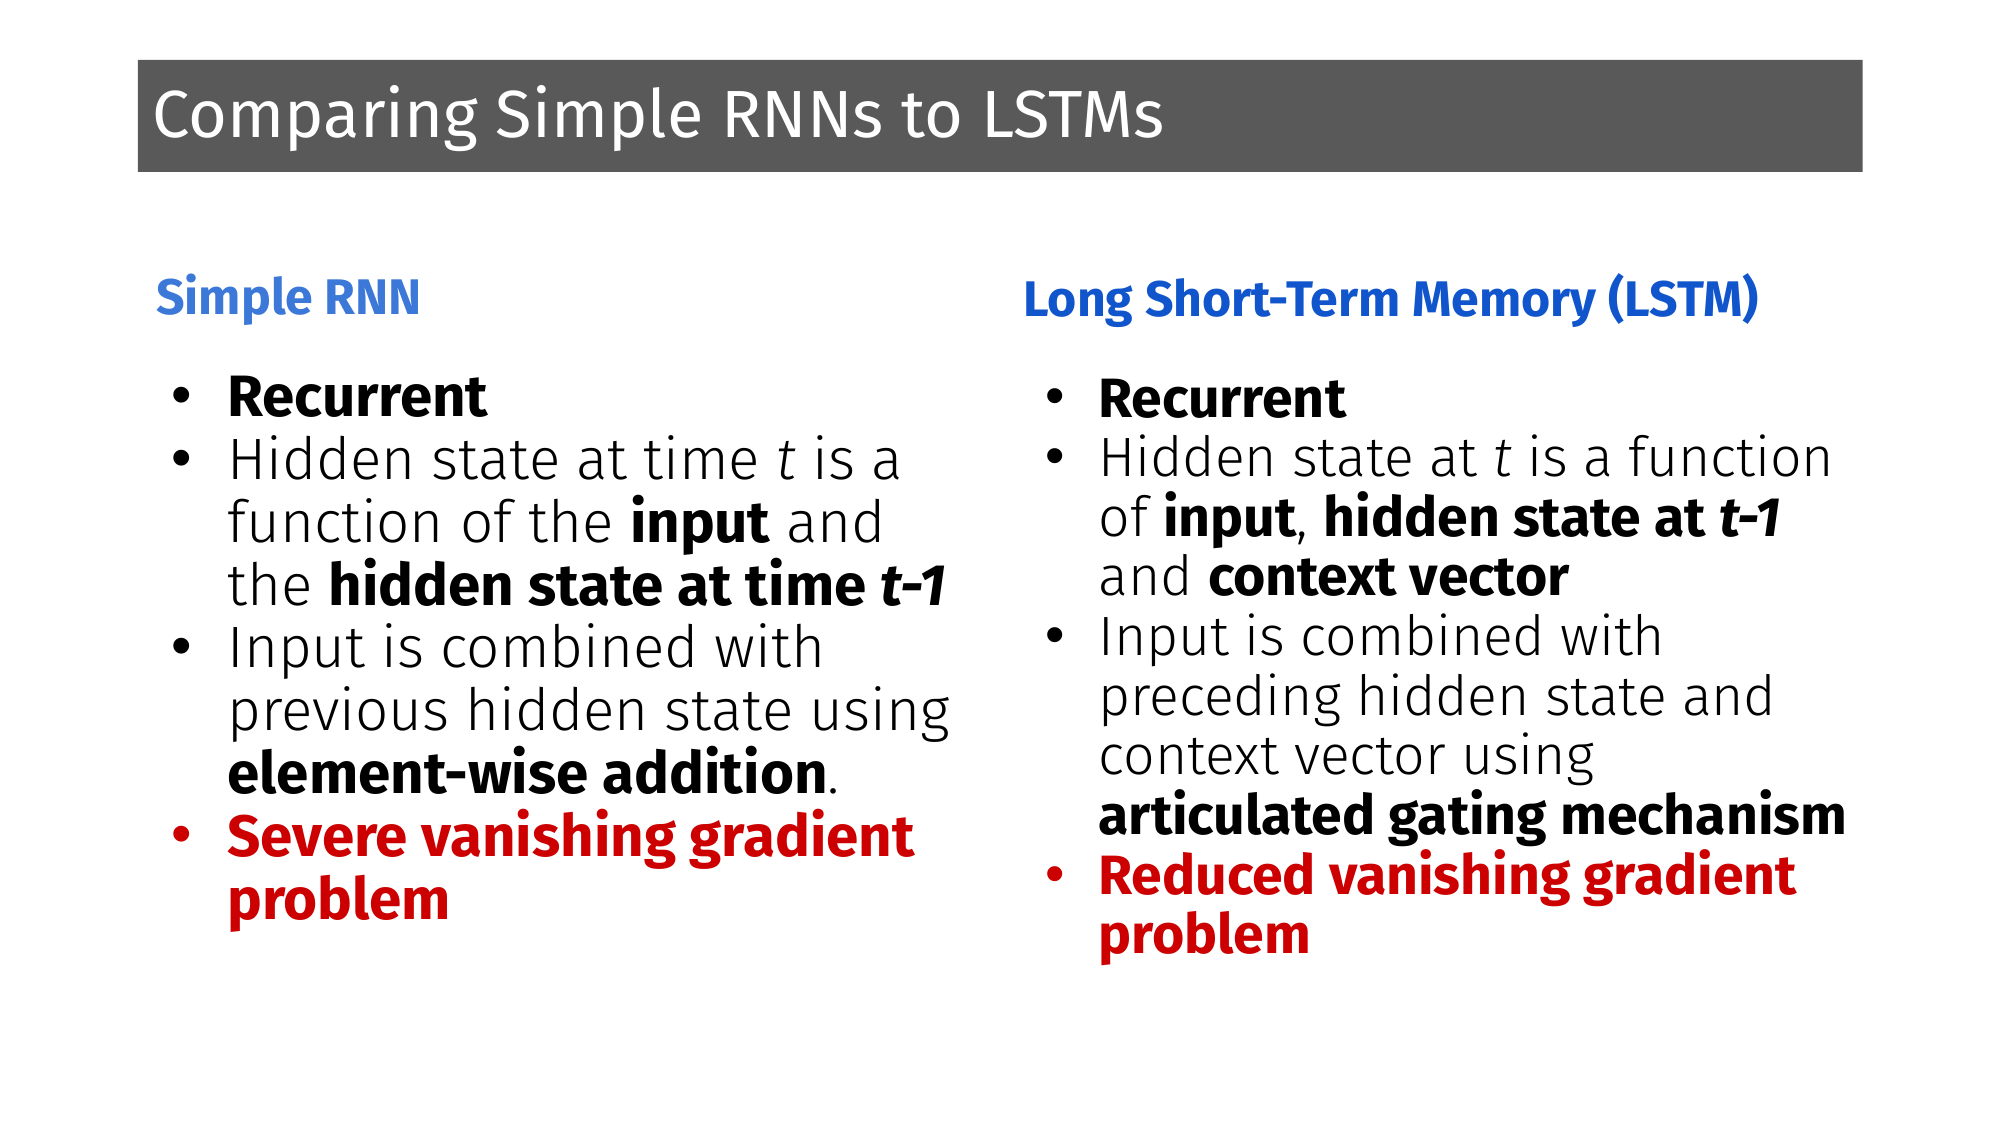

# Comparing Simple RNNs to LSTMs
Simple RNN
Long Short-Term Memory (LSTM)
Recurrent
Hidden state at time t is a function of the input and the hidden state at time t-1
Input is combined with previous hidden state using element-wise addition.
Severe vanishing gradient problem
Recurrent
Hidden state at t is a function of input, hidden state at t-1 and context vector
Input is combined with preceding hidden state and context vector using articulated gating mechanism
Reduced vanishing gradient problem